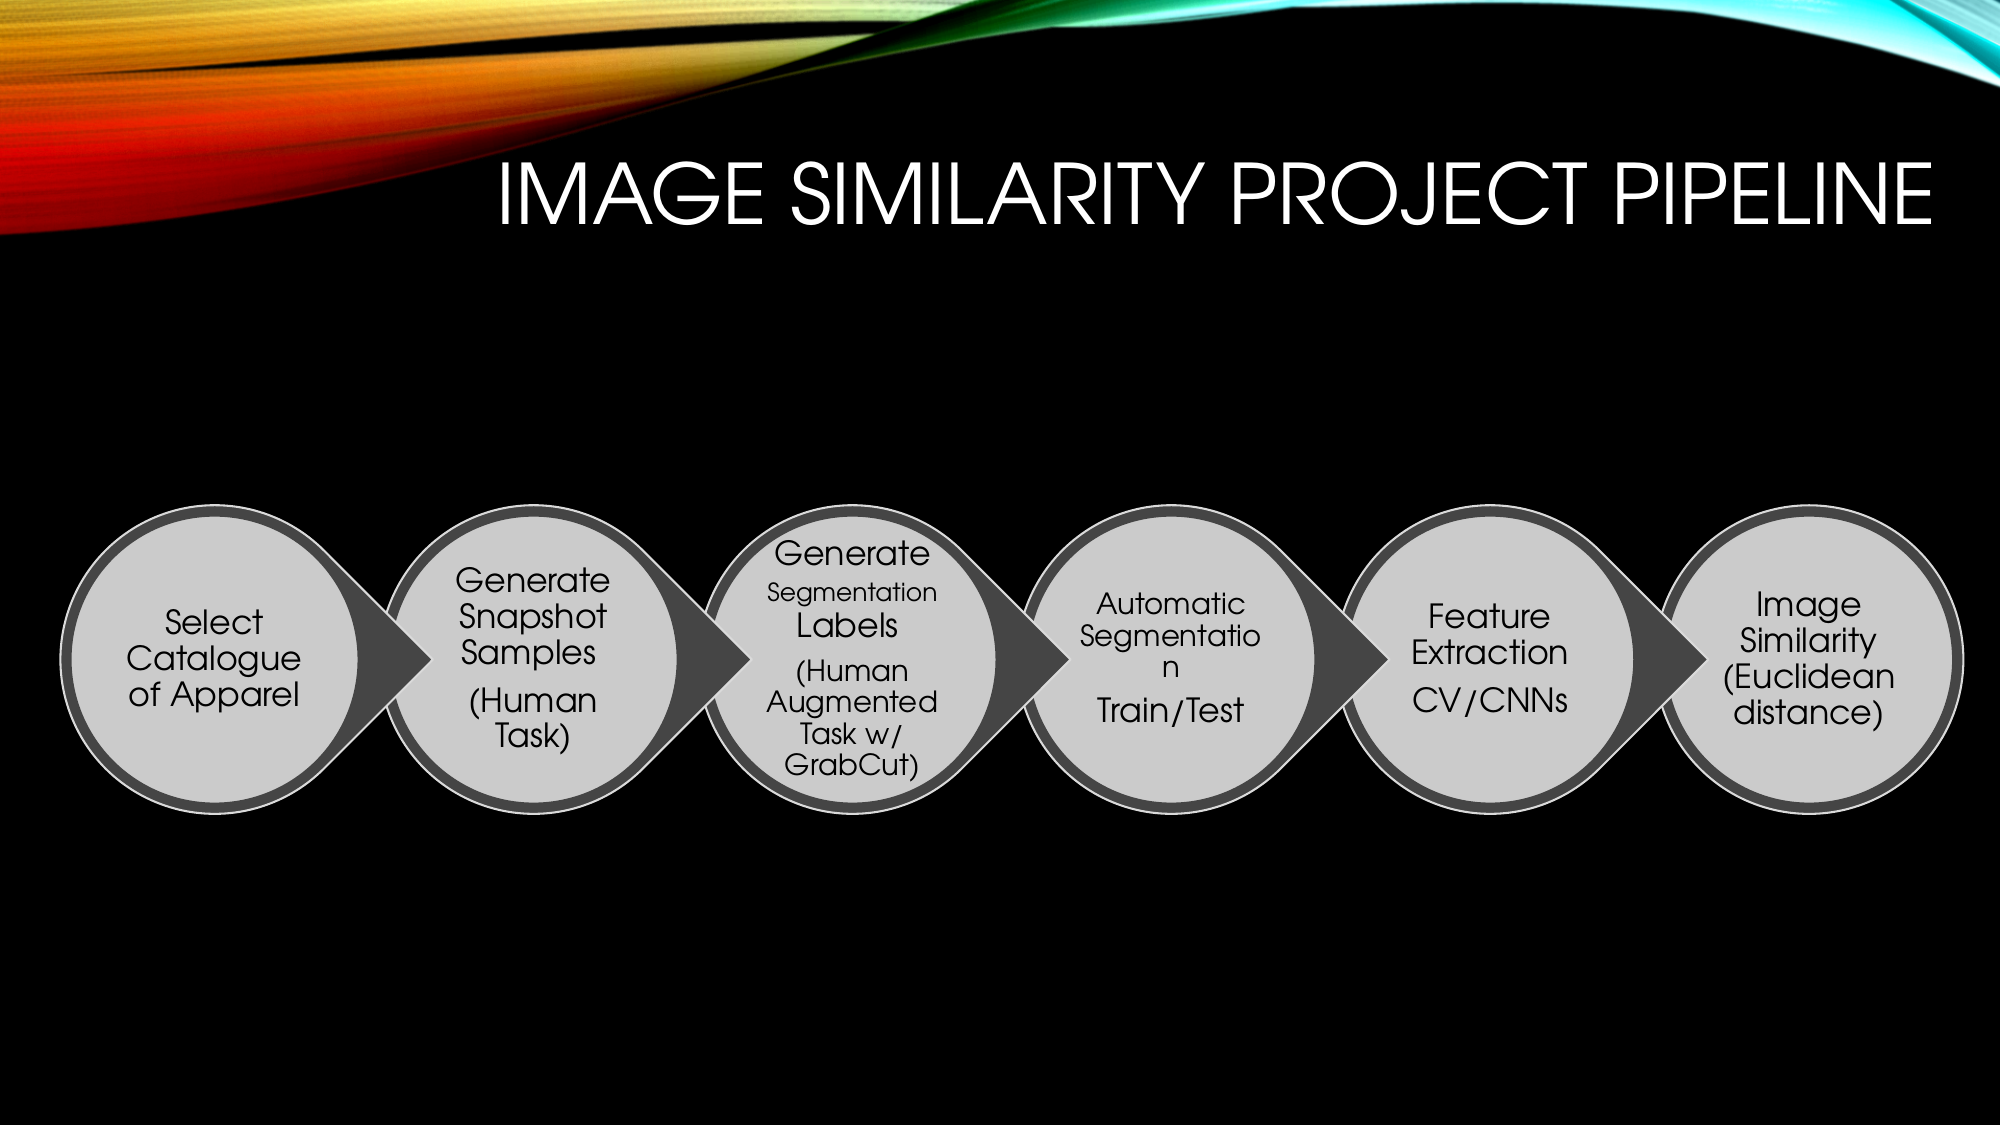

# Image similarity Project pipeline
Image Similarity (Euclidean distance)
Feature Extraction
CV/CNNs
Automatic Segmentation
Train/Test
Generate Segmentation Labels
(Human Augmented Task w/ GrabCut)
Generate Snapshot Samples
(Human Task)
Select Catalogue of Apparel